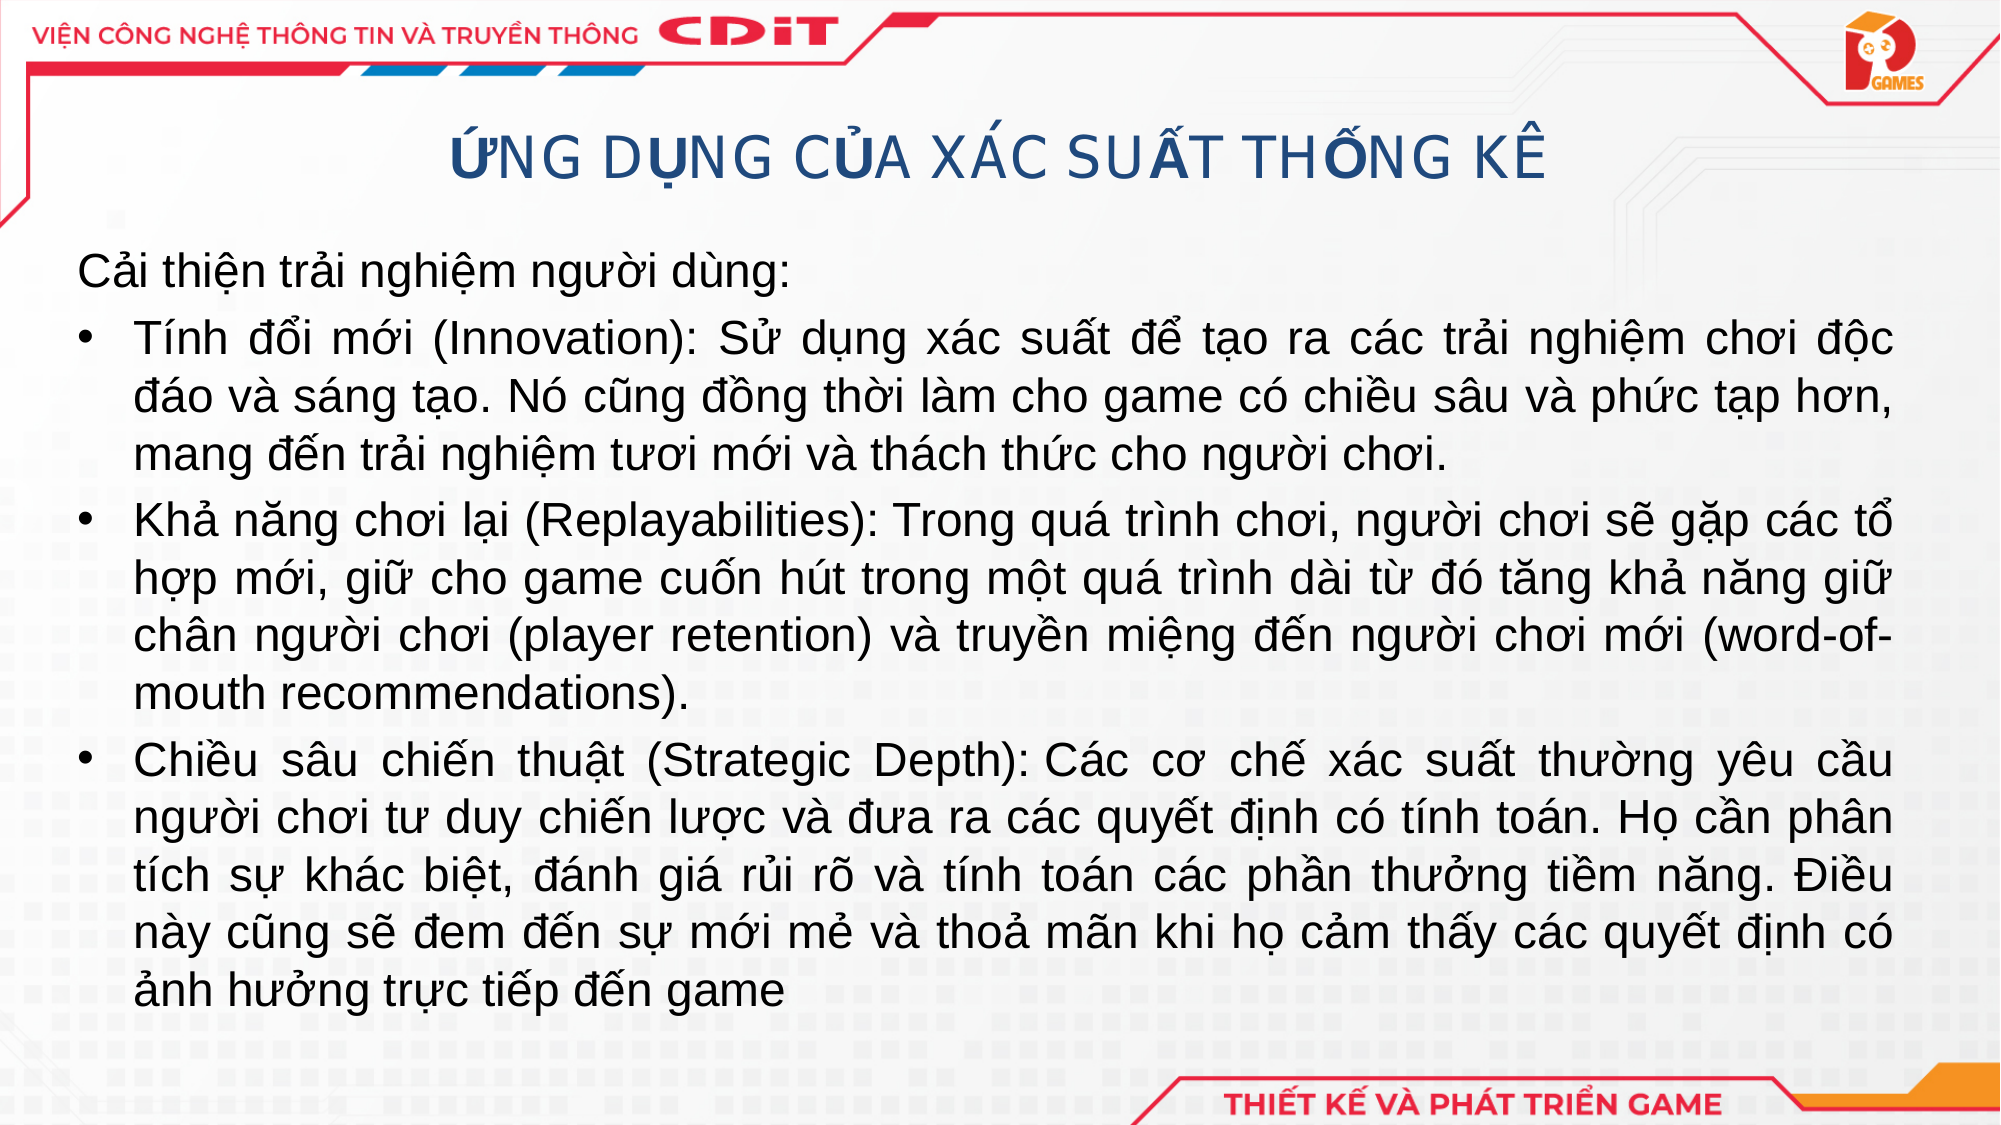

# ỨNG DỤNG CỦA XÁC SUẤT THỐNG KÊ
Cải thiện trải nghiệm người dùng:
Tính đổi mới (Innovation): Sử dụng xác suất để tạo ra các trải nghiệm chơi độc đáo và sáng tạo. Nó cũng đồng thời làm cho game có chiều sâu và phức tạp hơn, mang đến trải nghiệm tươi mới và thách thức cho người chơi.
Khả năng chơi lại (Replayabilities): Trong quá trình chơi, người chơi sẽ gặp các tổ hợp mới, giữ cho game cuốn hút trong một quá trình dài từ đó tăng khả năng giữ chân người chơi (player retention) và truyền miệng đến người chơi mới (word-of-mouth recommendations).
Chiều sâu chiến thuật (Strategic Depth): Các cơ chế xác suất thường yêu cầu người chơi tư duy chiến lược và đưa ra các quyết định có tính toán. Họ cần phân tích sự khác biệt, đánh giá rủi rõ và tính toán các phần thưởng tiềm năng. Điều này cũng sẽ đem đến sự mới mẻ và thoả mãn khi họ cảm thấy các quyết định có ảnh hưởng trực tiếp đến game